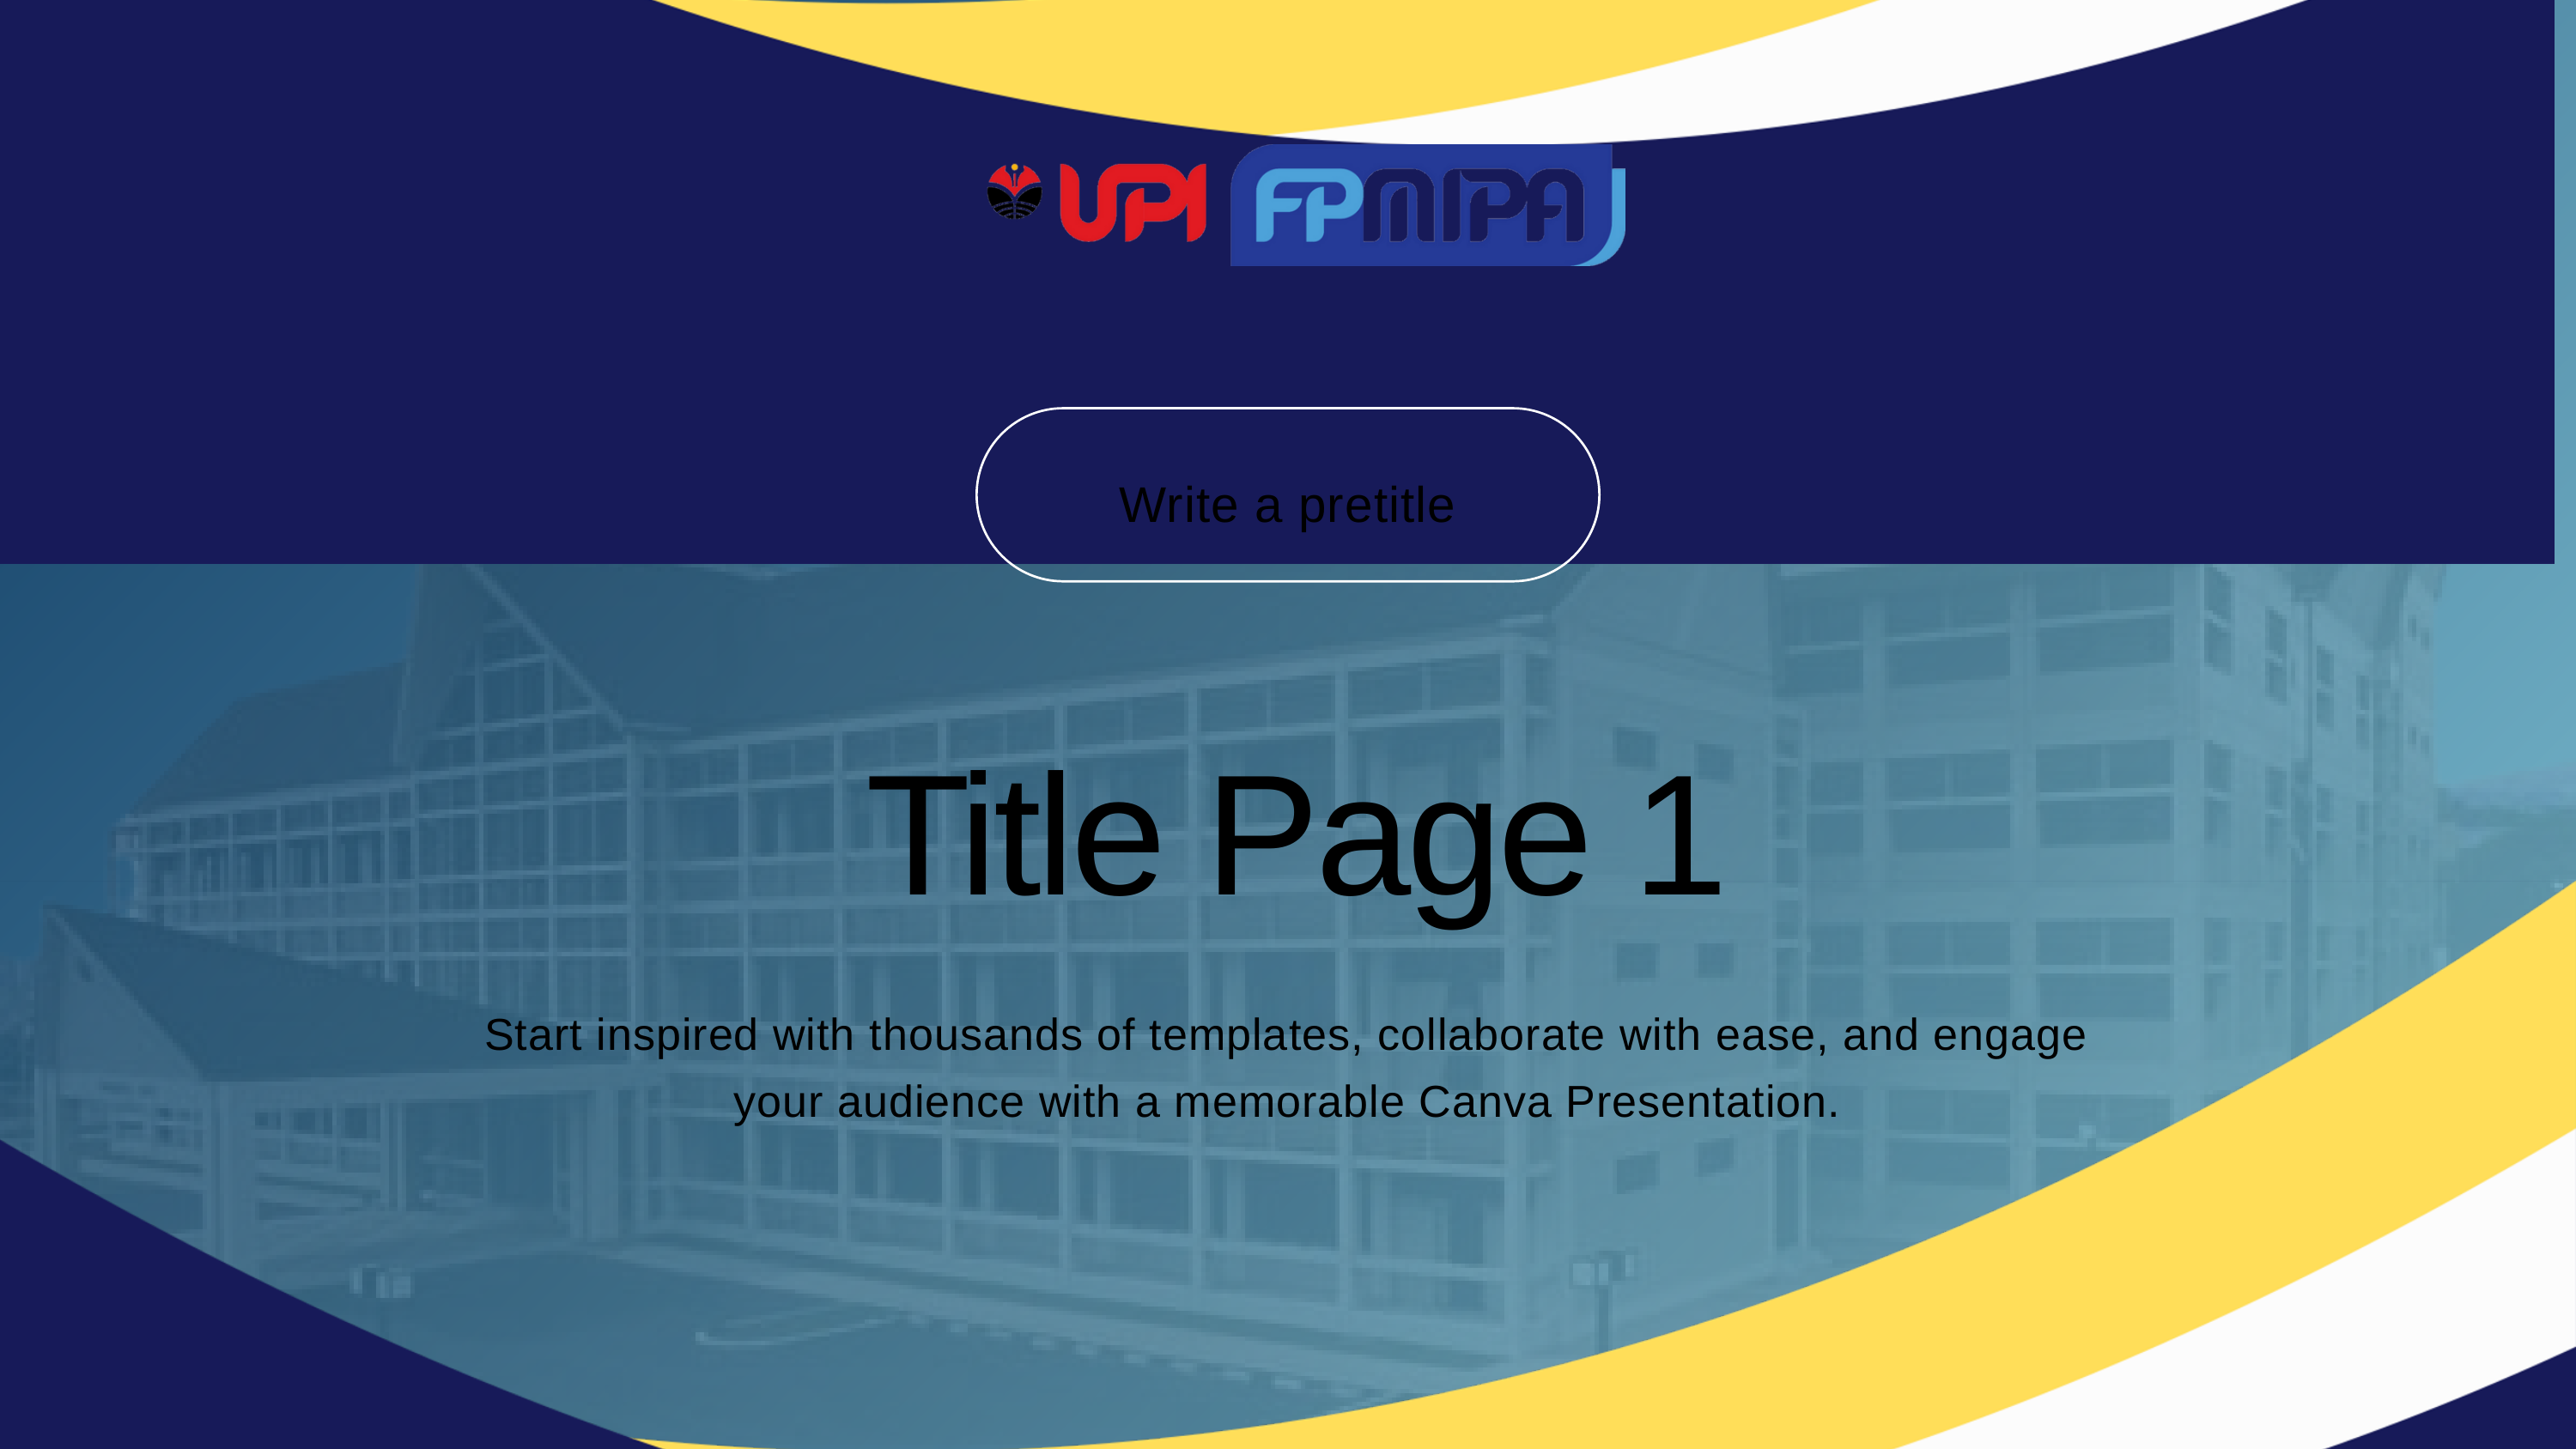

Write a pretitle
Title Page 1

Start inspired with thousands of templates, collaborate with ease, and engage your audience with a memorable Canva Presentation.